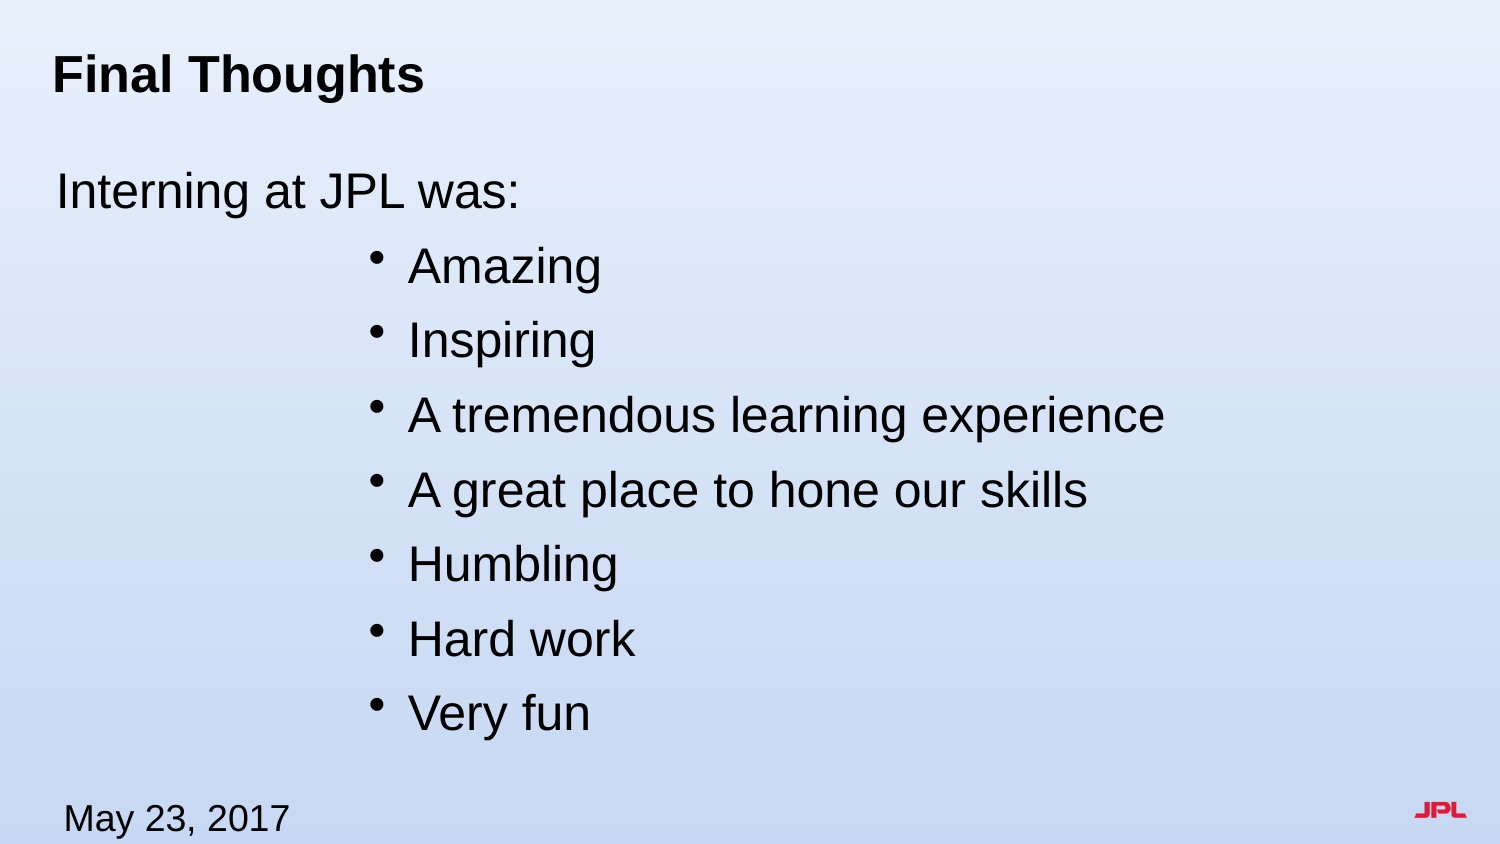

# Final Thoughts
Interning at JPL was:
Amazing
Inspiring
A tremendous learning experience
A great place to hone our skills
Humbling
Hard work
Very fun
May 23, 2017
35